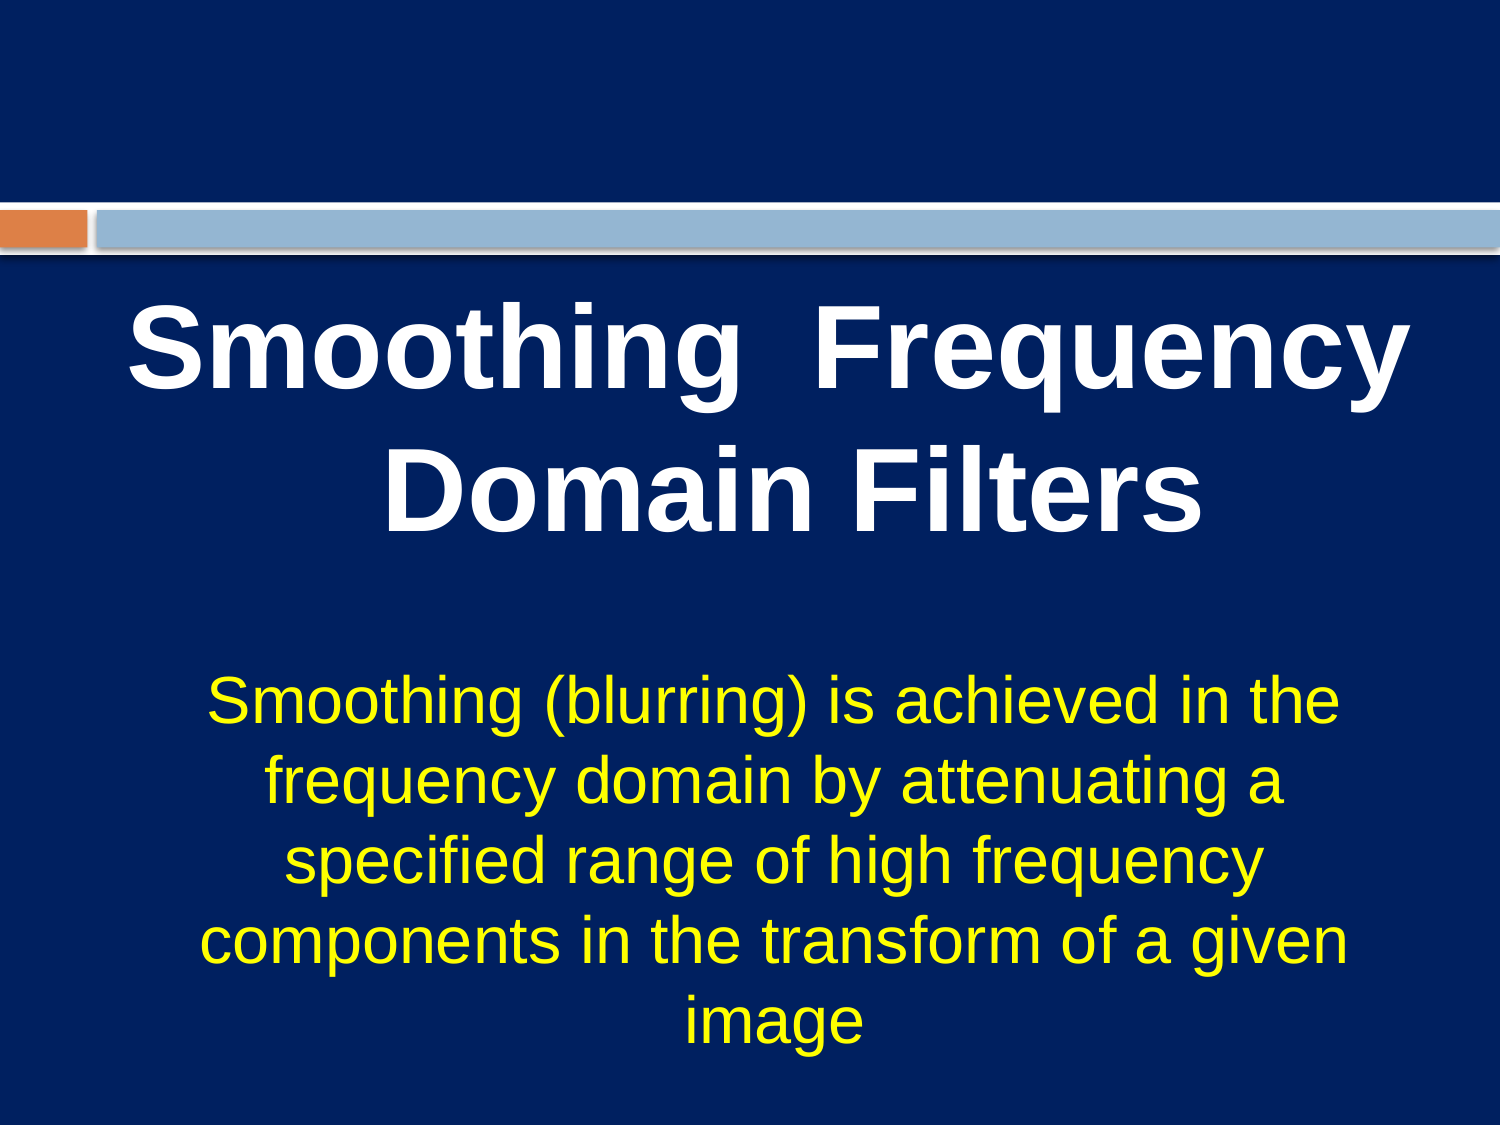

Smoothing  Frequency Domain Filters
Smoothing (blurring) is achieved in the frequency domain by attenuating a specified range of high frequency components in the transform of a given image